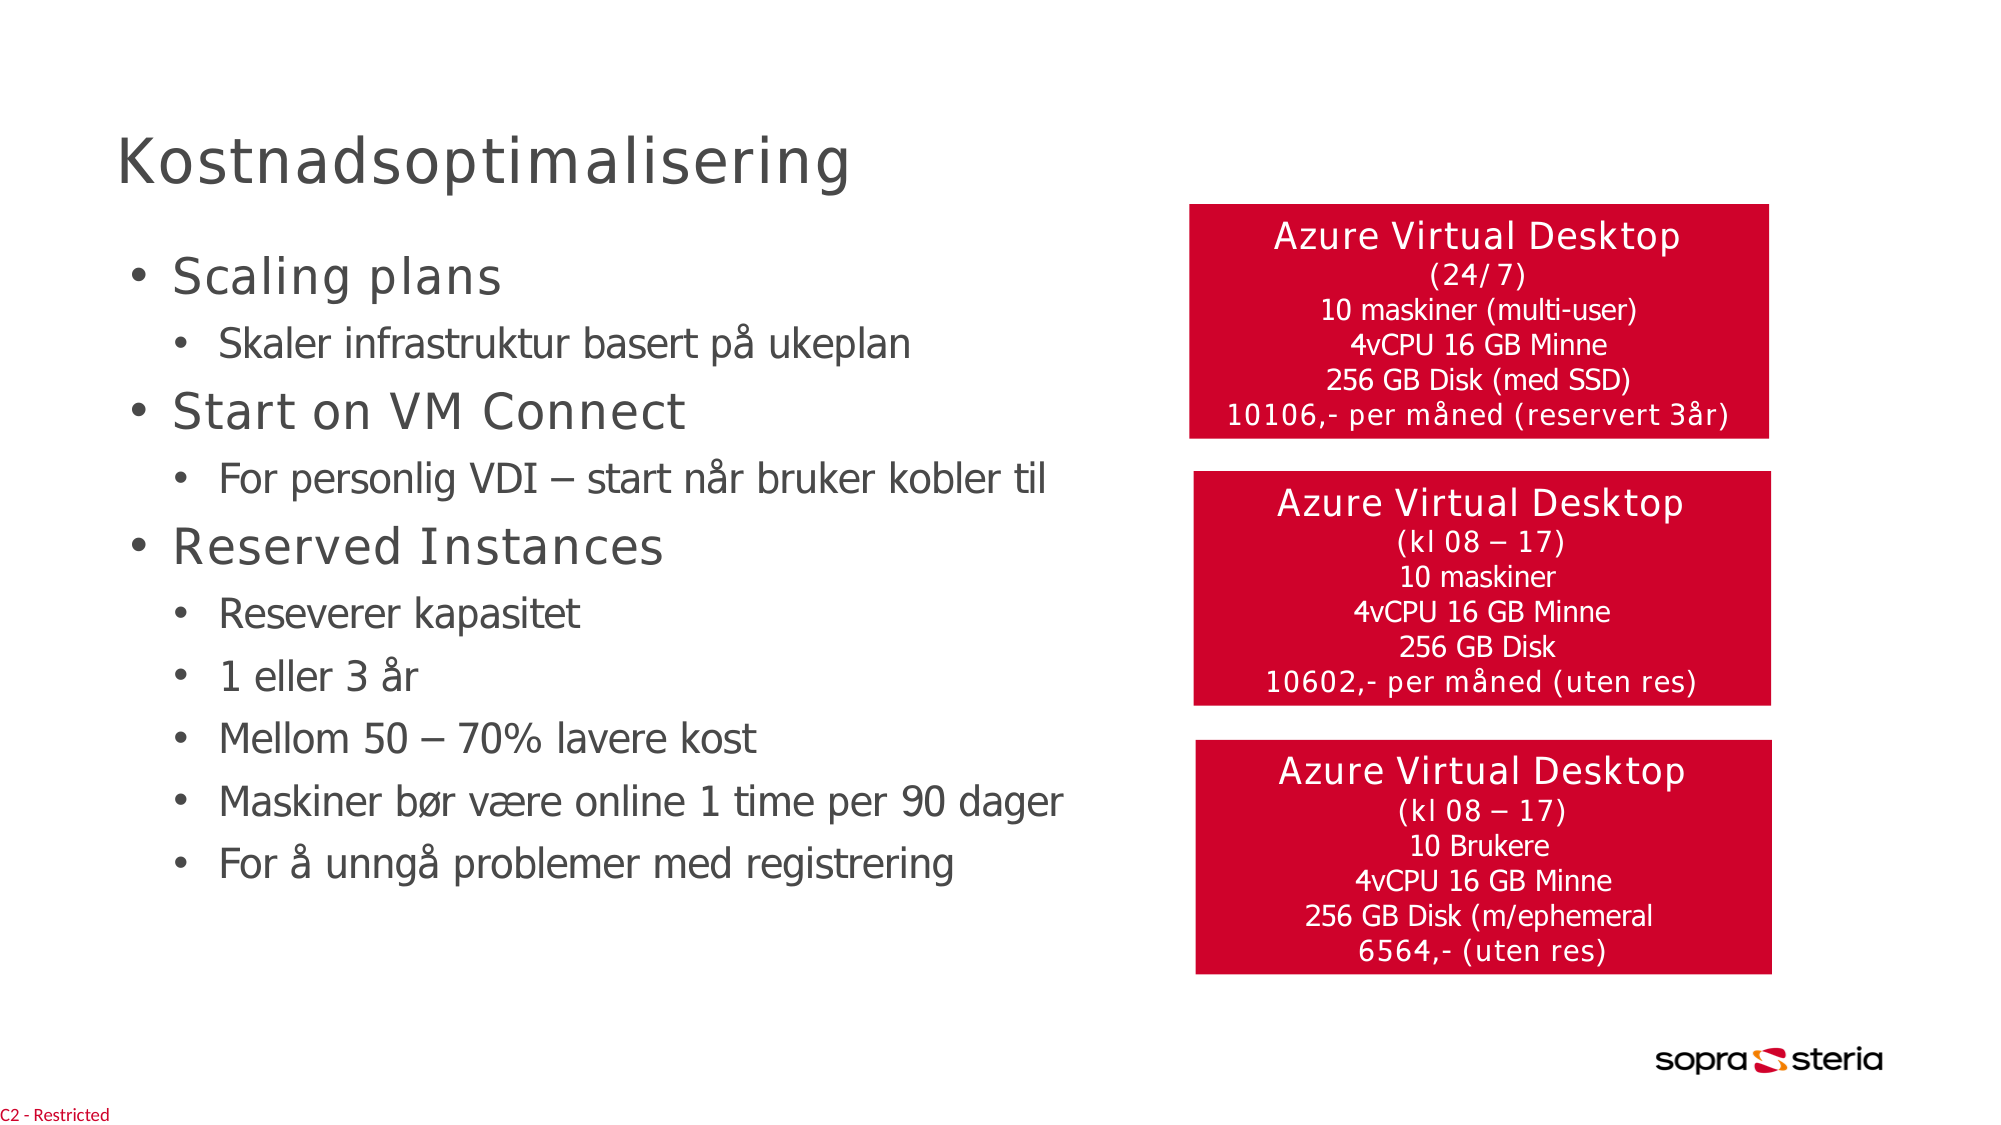

# Kostnadsoptimalisering
Azure Virtual Desktop
(24/7)
10 maskiner (multi-user)
4vCPU 16 GB Minne
256 GB Disk (med SSD)
10106,- per måned (reservert 3år)
Scaling plans
Skaler infrastruktur basert på ukeplan
Start on VM Connect
For personlig VDI – start når bruker kobler til
Reserved Instances
Reseverer kapasitet
1 eller 3 år
Mellom 50 – 70% lavere kost
Maskiner bør være online 1 time per 90 dager
For å unngå problemer med registrering

Azure Virtual Desktop
(kl 08 – 17)
10 maskiner
4vCPU 16 GB Minne
256 GB Disk
10602,- per måned (uten res)
Azure Virtual Desktop
(kl 08 – 17)
10 Brukere
4vCPU 16 GB Minne
256 GB Disk (m/ephemeral
6564,- (uten res)